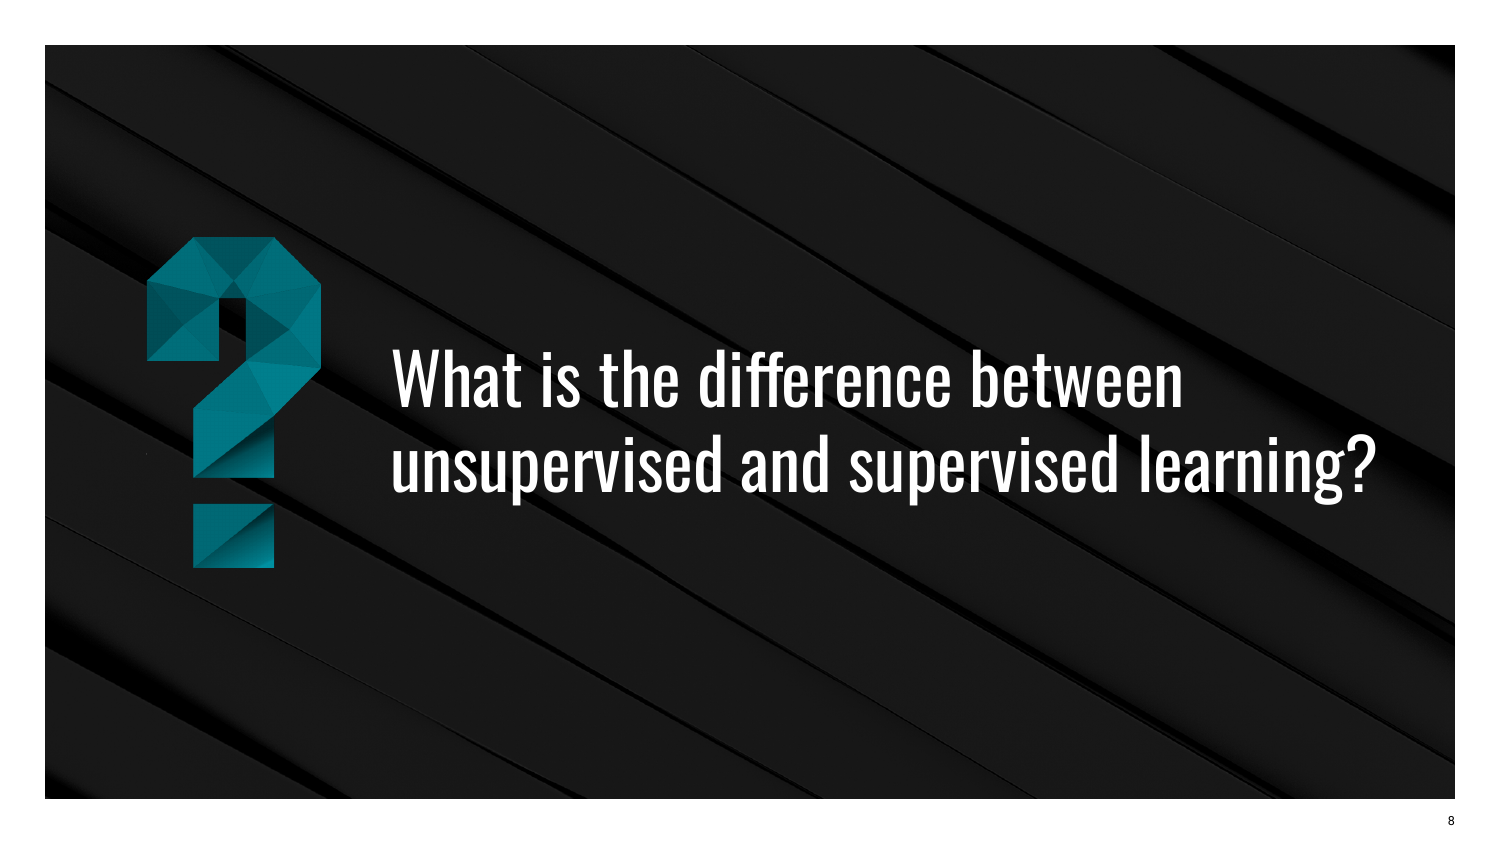

# What is the difference between unsupervised and supervised learning?

8